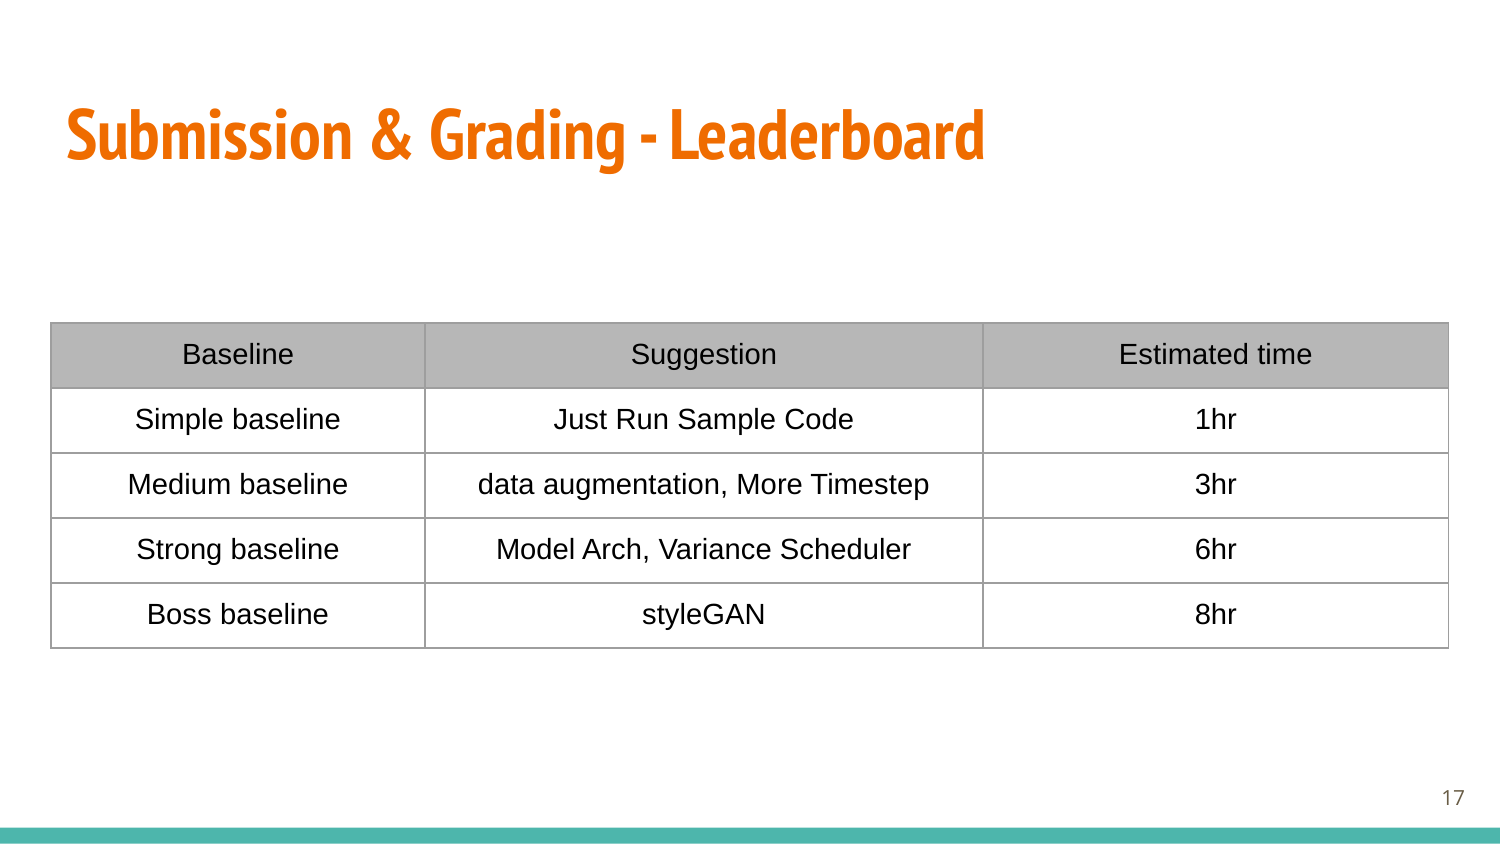

# Submission & Grading - Leaderboard
| Baseline | Suggestion | Estimated time |
| --- | --- | --- |
| Simple baseline | Just Run Sample Code | 1hr |
| Medium baseline | data augmentation, More Timestep | 3hr |
| Strong baseline | Model Arch, Variance Scheduler | 6hr |
| Boss baseline | styleGAN | 8hr |
17